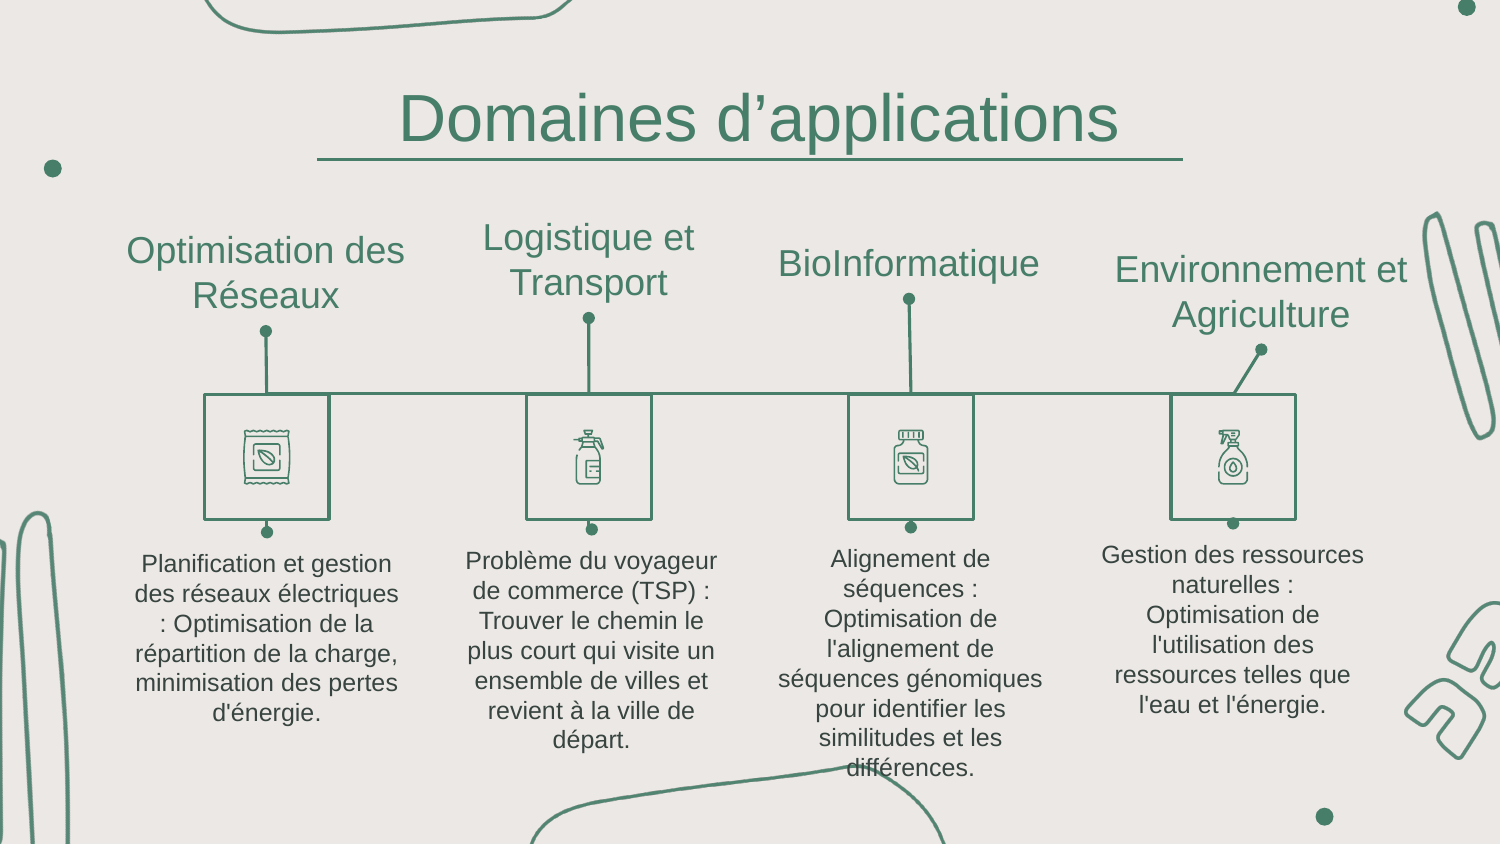

# Domaines d’applications
Logistique et Transport
Environnement et Agriculture
BioInformatique
Optimisation des Réseaux

Gestion des ressources naturelles : Optimisation de l'utilisation des ressources telles que l'eau et l'énergie.
Alignement de séquences : Optimisation de l'alignement de séquences génomiques pour identifier les similitudes et les différences.
Problème du voyageur de commerce (TSP) : Trouver le chemin le plus court qui visite un ensemble de villes et revient à la ville de départ.
Planification et gestion des réseaux électriques : Optimisation de la répartition de la charge, minimisation des pertes d'énergie.